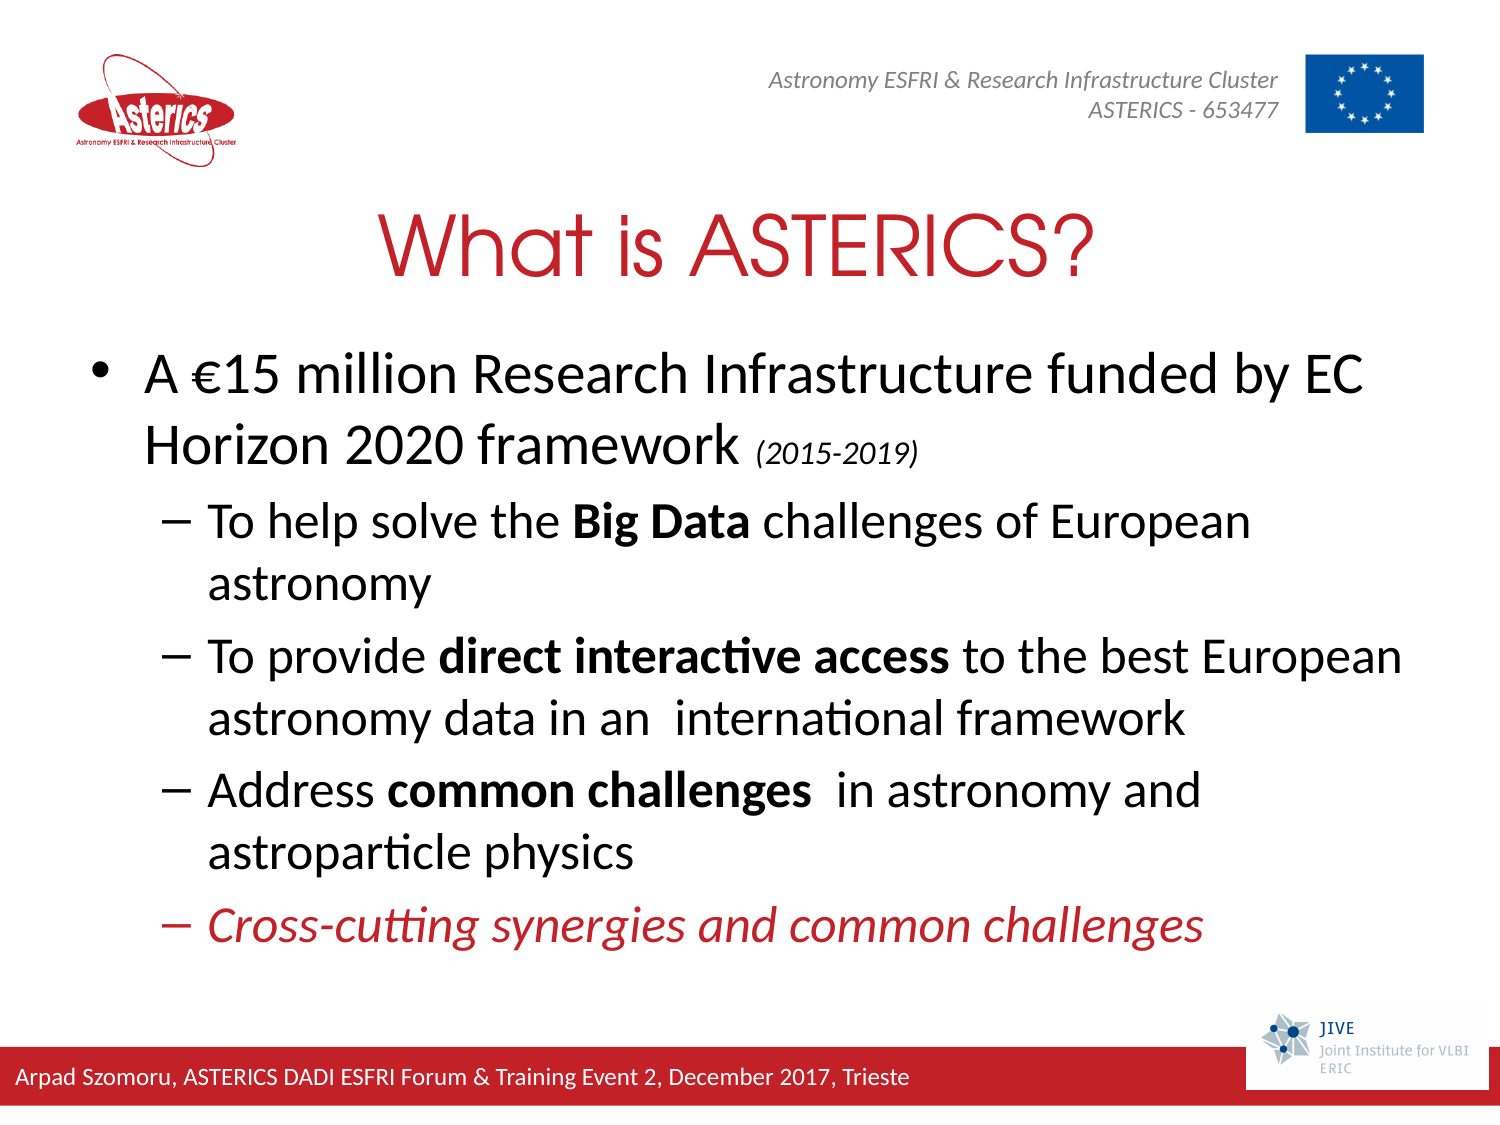

# What is ASTERICS?
A €15 million Research Infrastructure funded by EC Horizon 2020 framework (2015-2019)
To help solve the Big Data challenges of European astronomy
To provide direct interactive access to the best European astronomy data in an  international framework
Address common challenges  in astronomy and astroparticle physics
Cross-cutting synergies and common challenges

Arpad Szomoru, ASTERICS DADI ESFRI Forum & Training Event 2, December 2017, Trieste